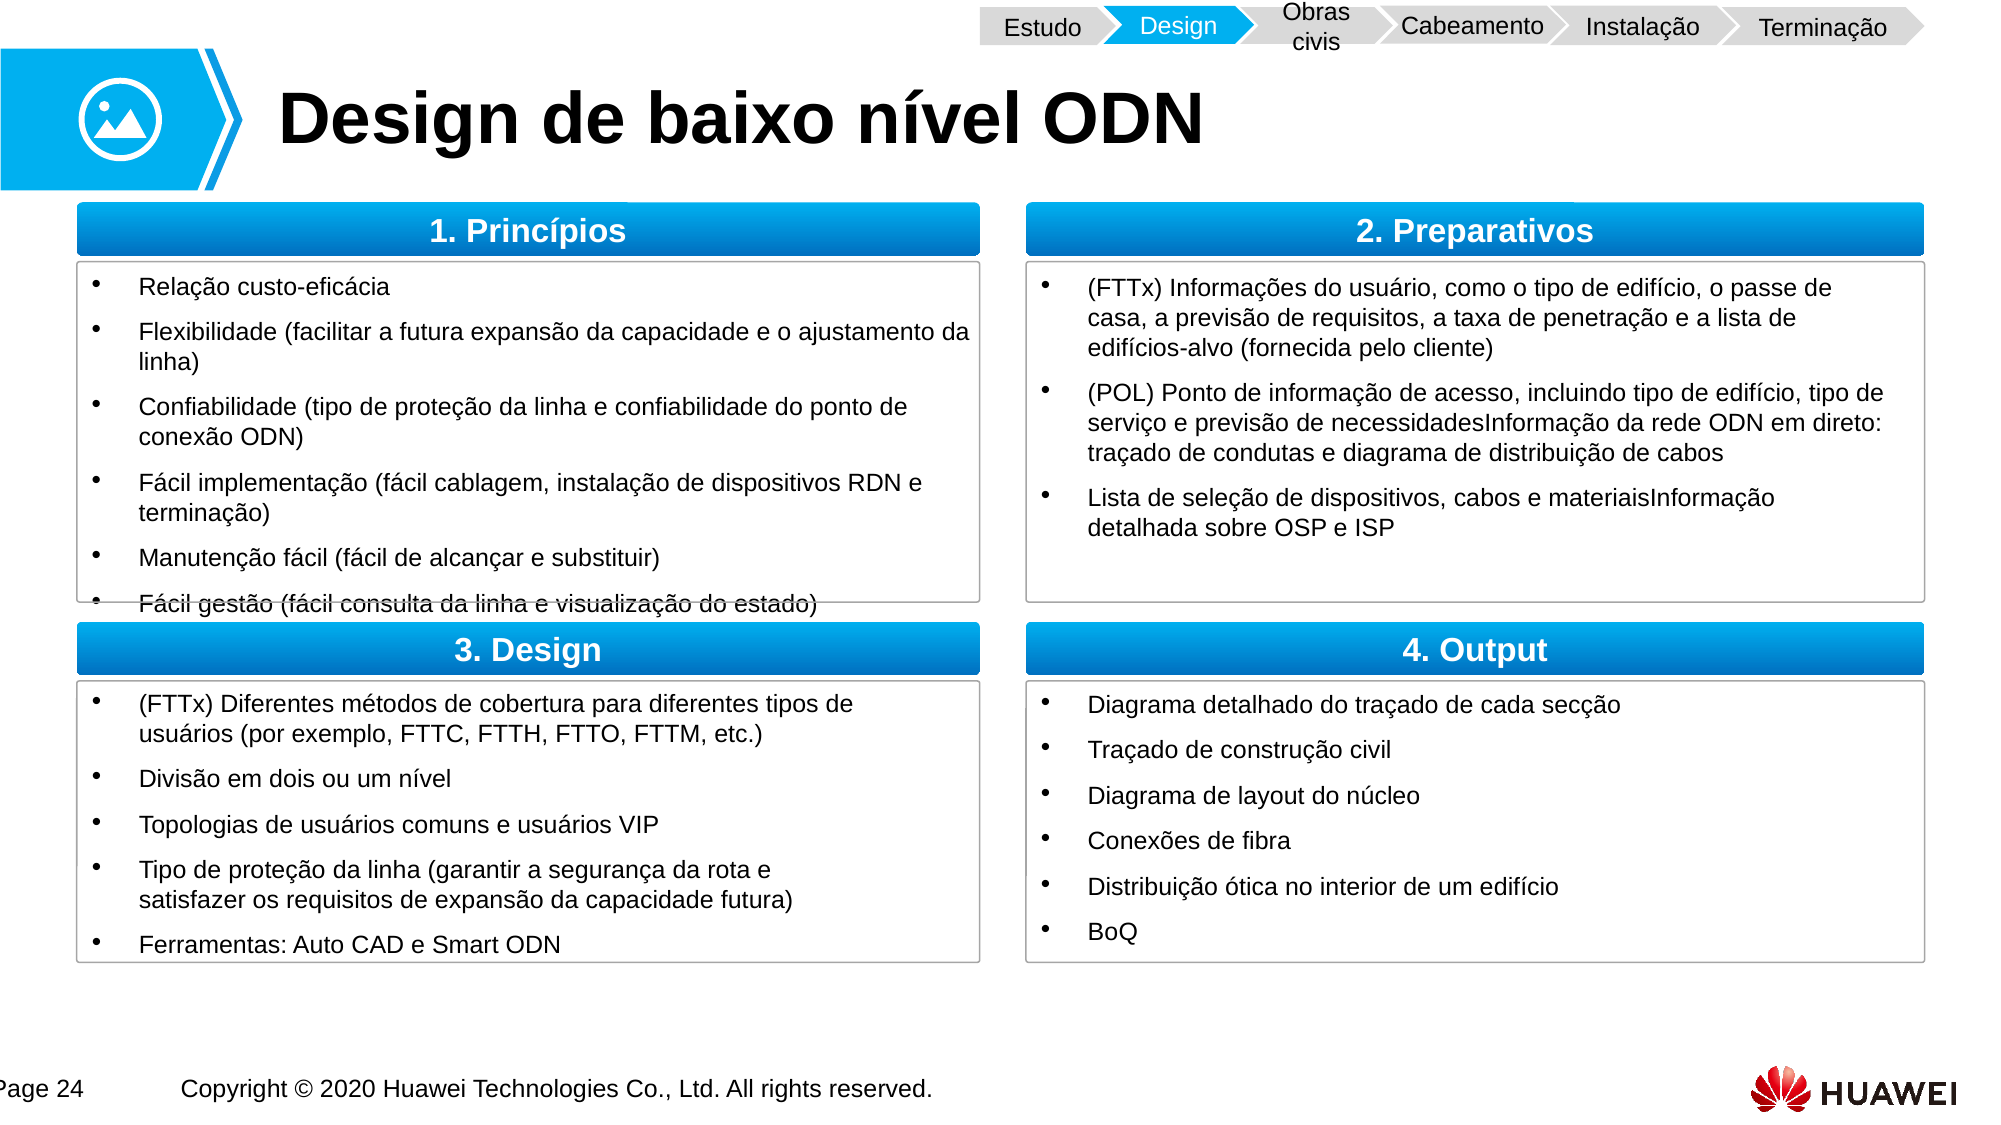

Cabeamento
Instalação
Design
Estudo
Terminação
Obras civis
# Design de baixo nível ODN
1. Princípios
2. Preparativos

Relação custo-eficácia
Flexibilidade (facilitar a futura expansão da capacidade e o ajustamento da linha)
Confiabilidade (tipo de proteção da linha e confiabilidade do ponto de conexão ODN)
Fácil implementação (fácil cablagem, instalação de dispositivos RDN e terminação)
Manutenção fácil (fácil de alcançar e substituir)
Fácil gestão (fácil consulta da linha e visualização do estado)
(FTTx) Informações do usuário, como o tipo de edifício, o passe de casa, a previsão de requisitos, a taxa de penetração e a lista de edifícios-alvo (fornecida pelo cliente)
(POL) Ponto de informação de acesso, incluindo tipo de edifício, tipo de serviço e previsão de necessidadesInformação da rede ODN em direto: traçado de condutas e diagrama de distribuição de cabos
Lista de seleção de dispositivos, cabos e materiaisInformação detalhada sobre OSP e ISP
3. Design
4. Output
(FTTx) Diferentes métodos de cobertura para diferentes tipos de usuários (por exemplo, FTTC, FTTH, FTTO, FTTM, etc.)
Divisão em dois ou um nível
Topologias de usuários comuns e usuários VIP
Tipo de proteção da linha (garantir a segurança da rota e satisfazer os requisitos de expansão da capacidade futura)
Ferramentas: Auto CAD e Smart ODN

Diagrama detalhado do traçado de cada secção
Traçado de construção civil
Diagrama de layout do núcleo
Conexões de fibra
Distribuição ótica no interior de um edifício
BoQ